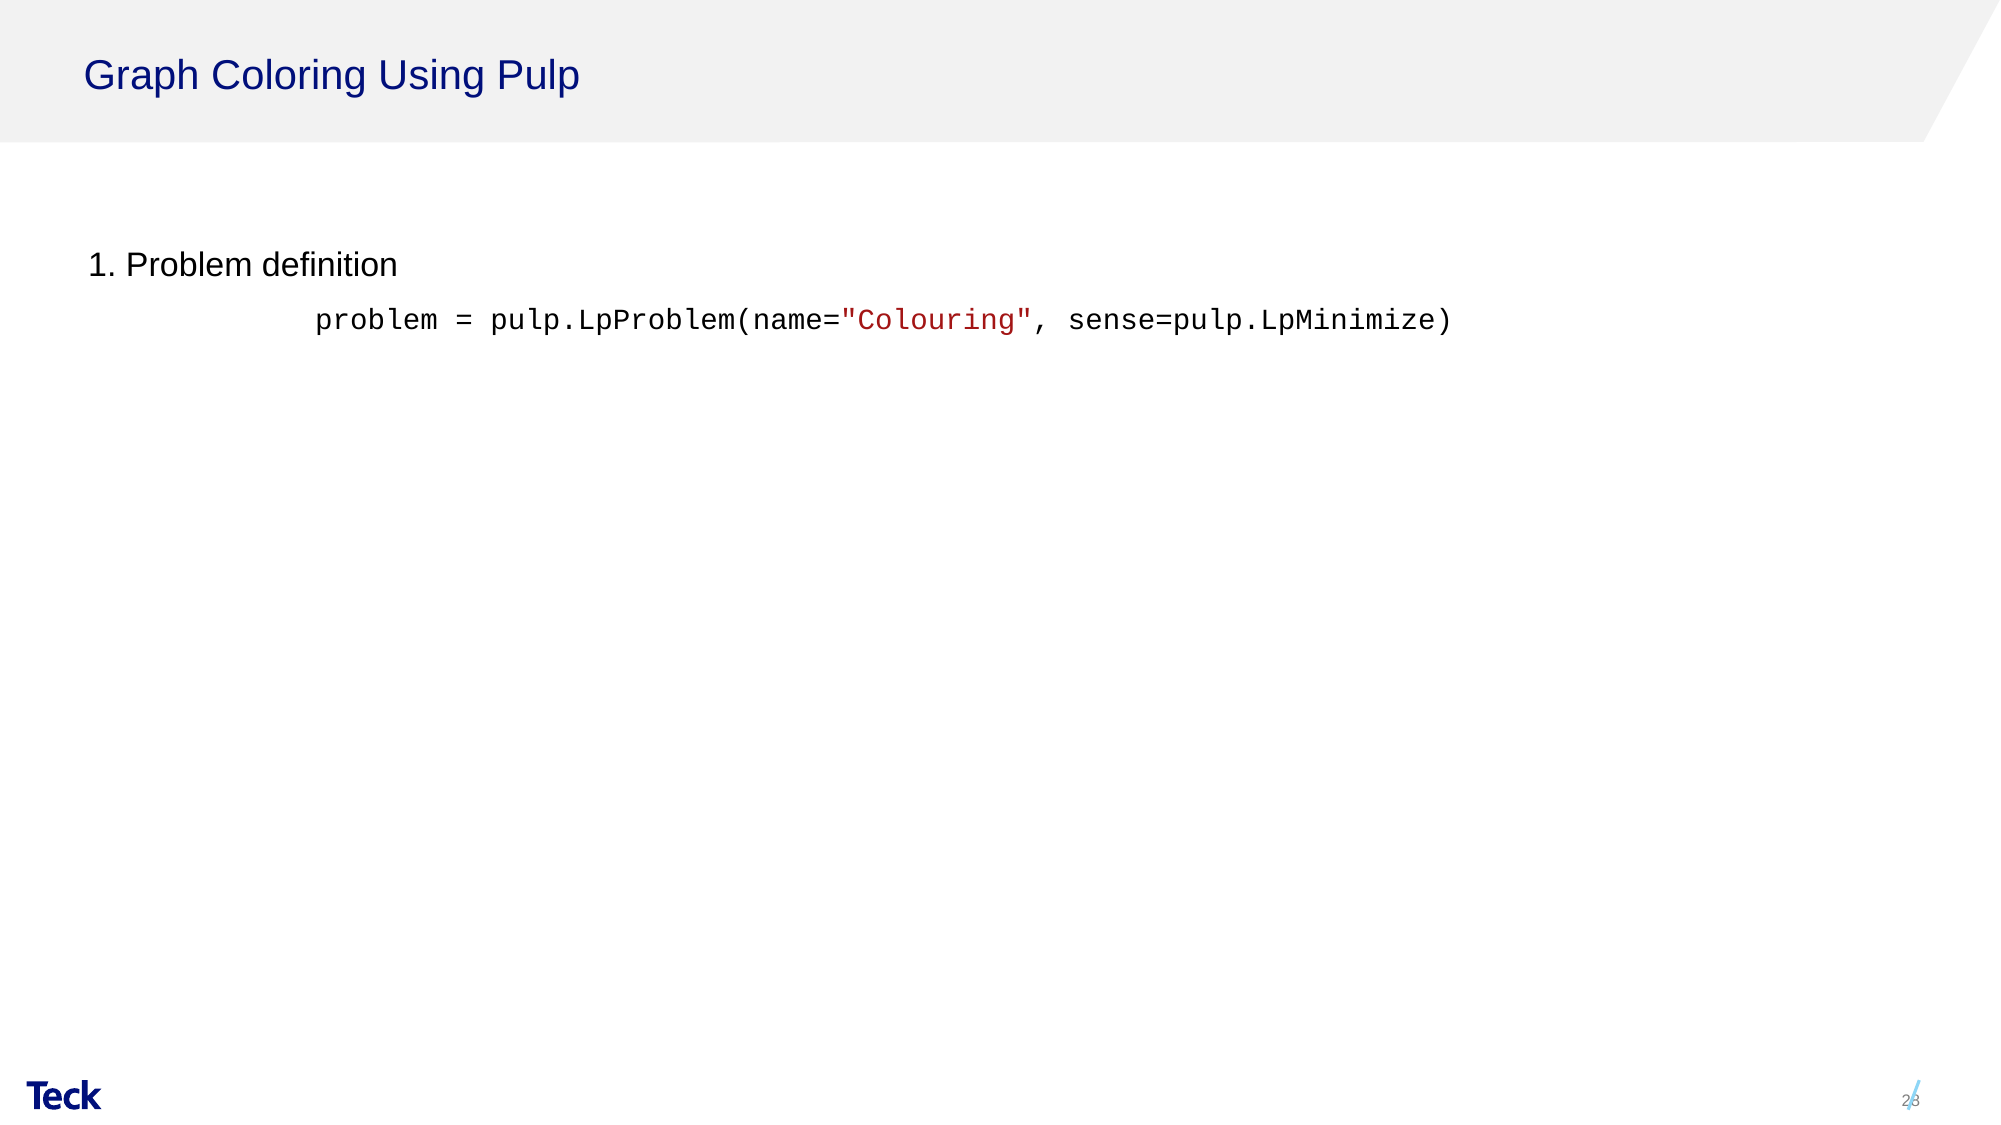

# Graph Coloring Using Pulp
1. Problem definition
problem = pulp.LpProblem(name="Colouring", sense=pulp.LpMinimize)